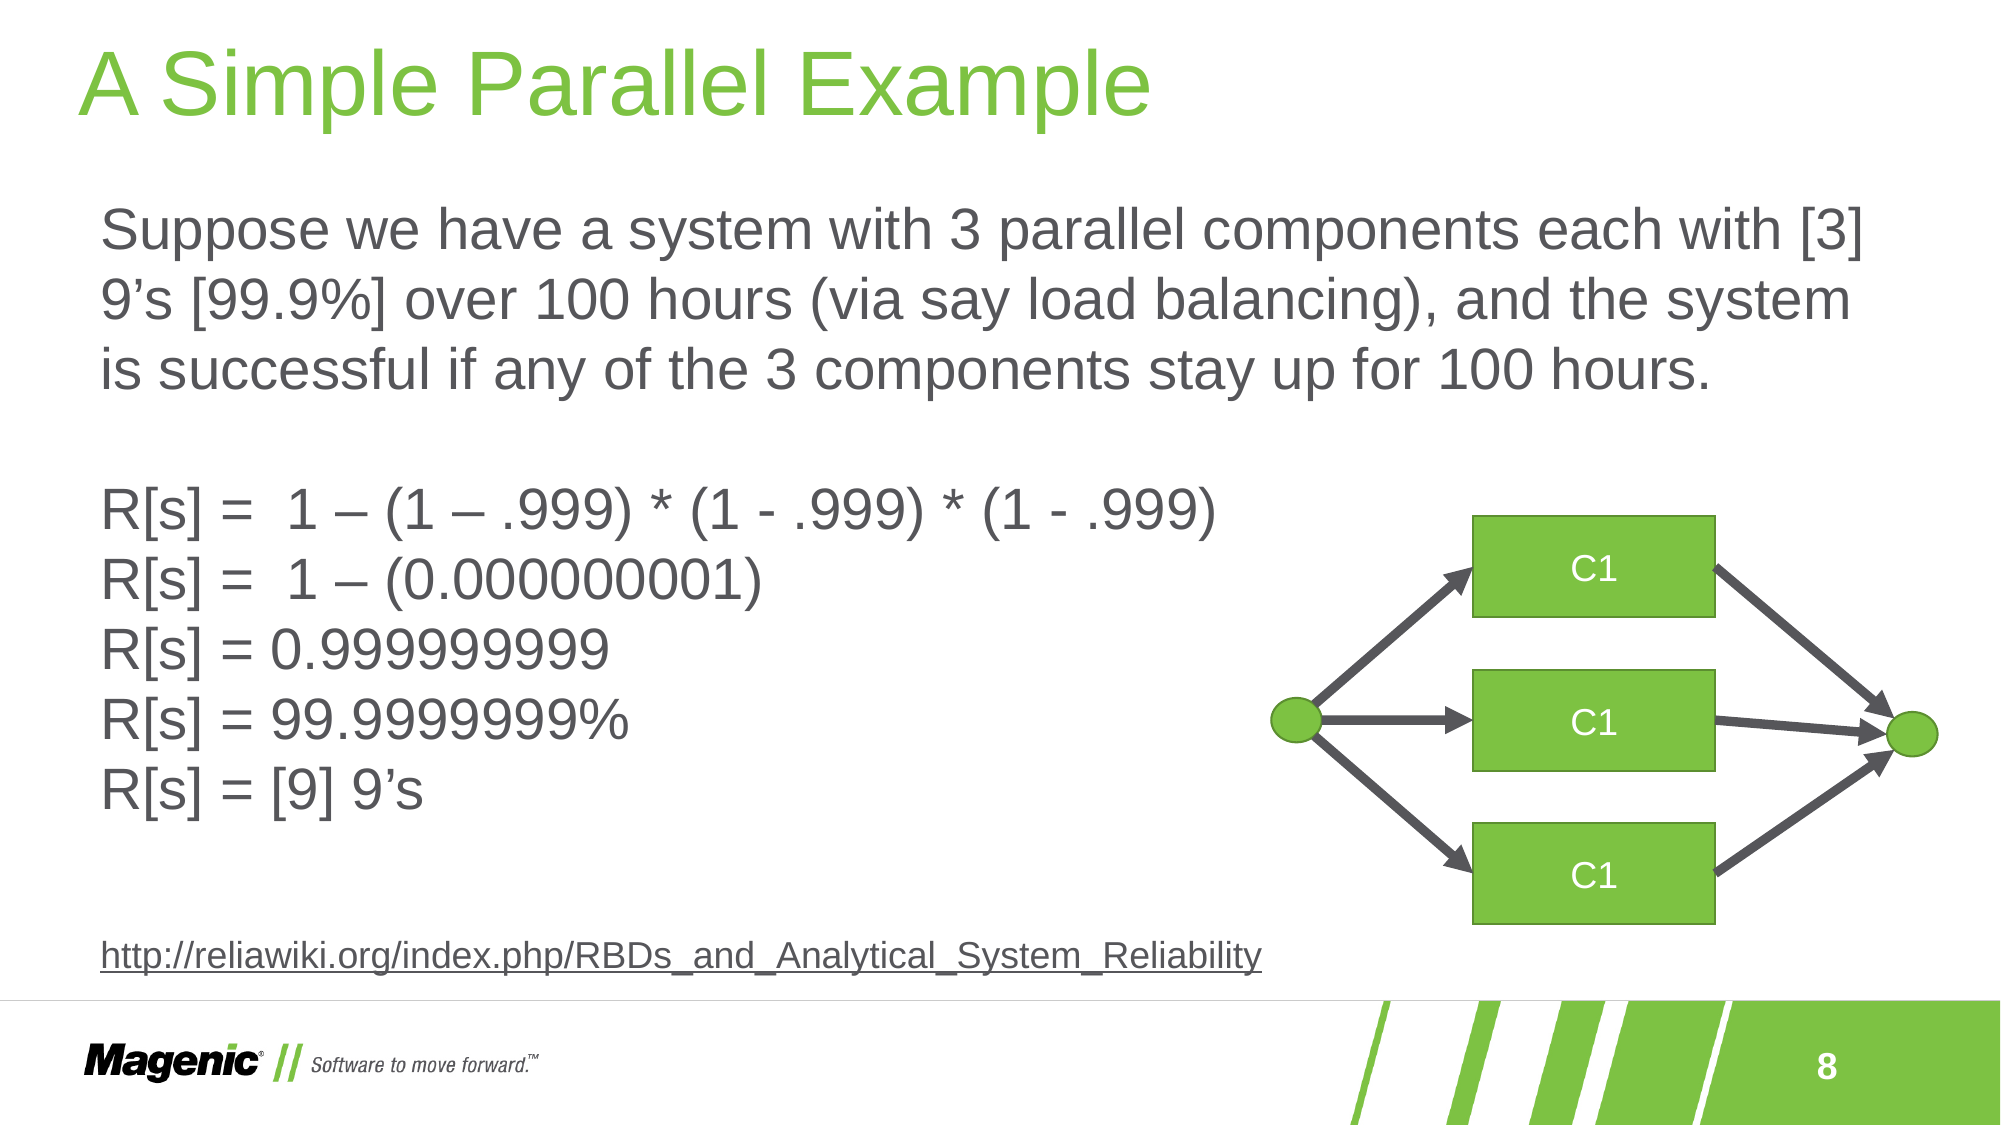

# A Simple Parallel Example
Suppose we have a system with 3 parallel components each with [3] 9’s [99.9%] over 100 hours (via say load balancing), and the system is successful if any of the 3 components stay up for 100 hours.

R[s] =  1 – (1 – .999) * (1 - .999) * (1 - .999)
R[s] =  1 – (0.000000001)
R[s] = 0.999999999
R[s] = 99.9999999%
R[s] = [9] 9’s
C1
C1

C1
http://reliawiki.org/index.php/RBDs_and_Analytical_System_Reliability